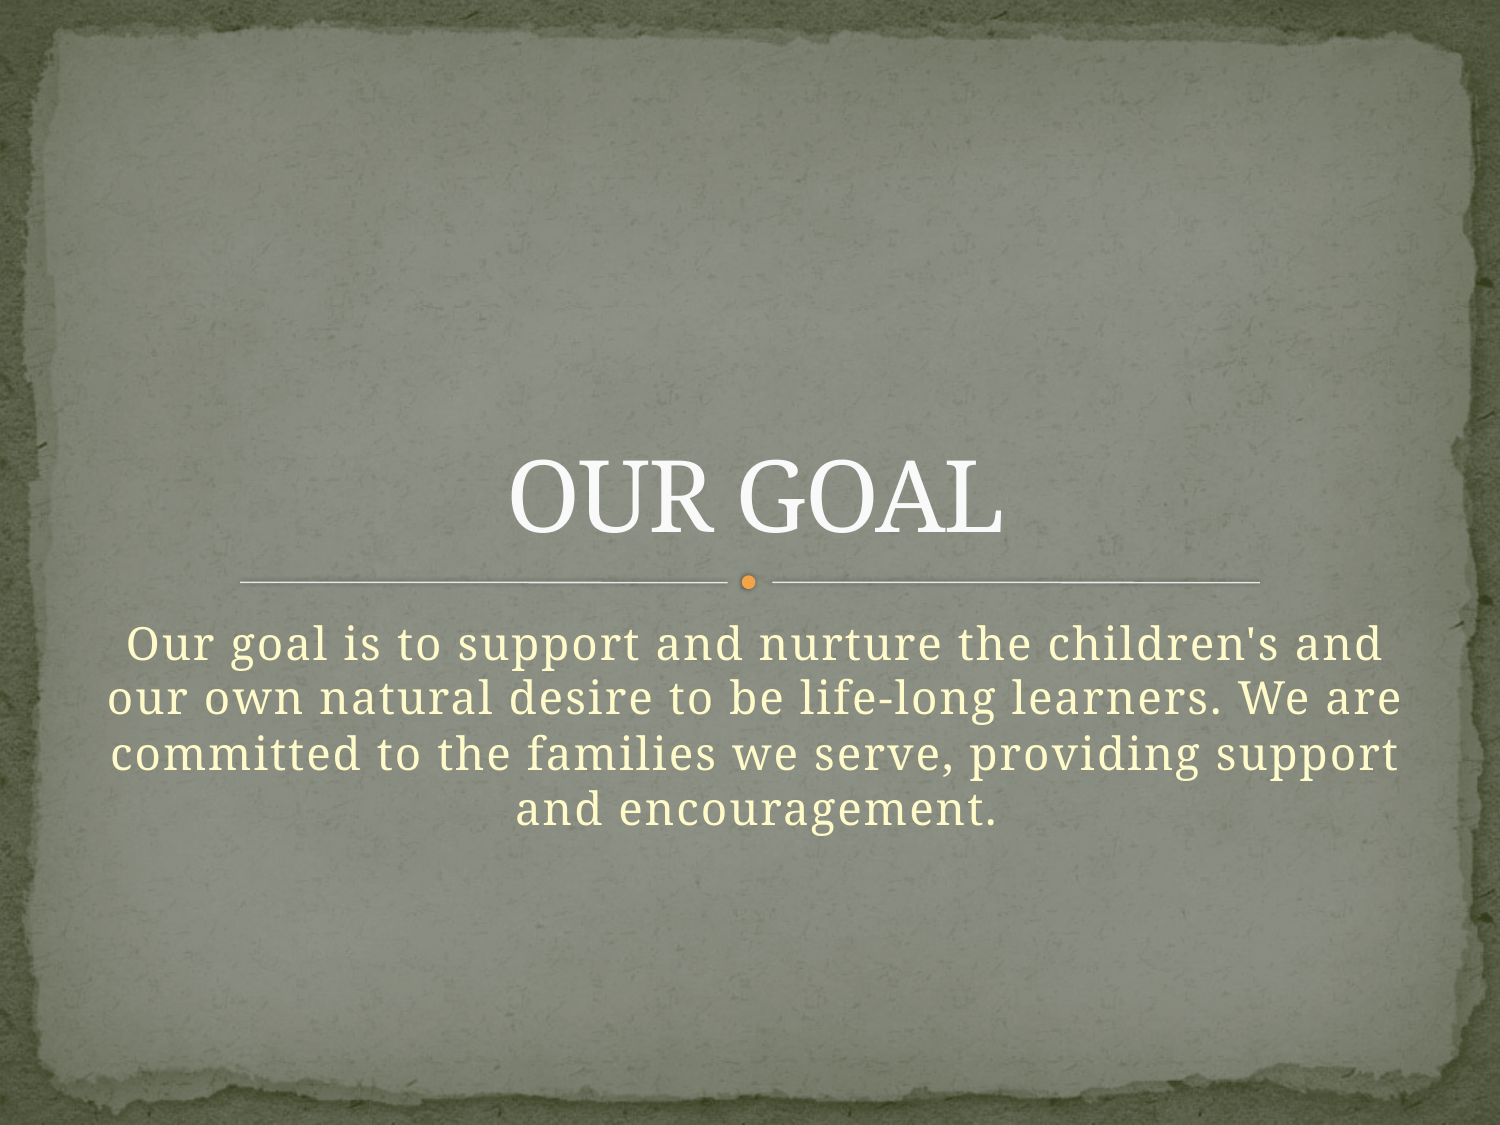

# OUR GOAL
Our goal is to support and nurture the children's and our own natural desire to be life-long learners. We are committed to the families we serve, providing support and encouragement.